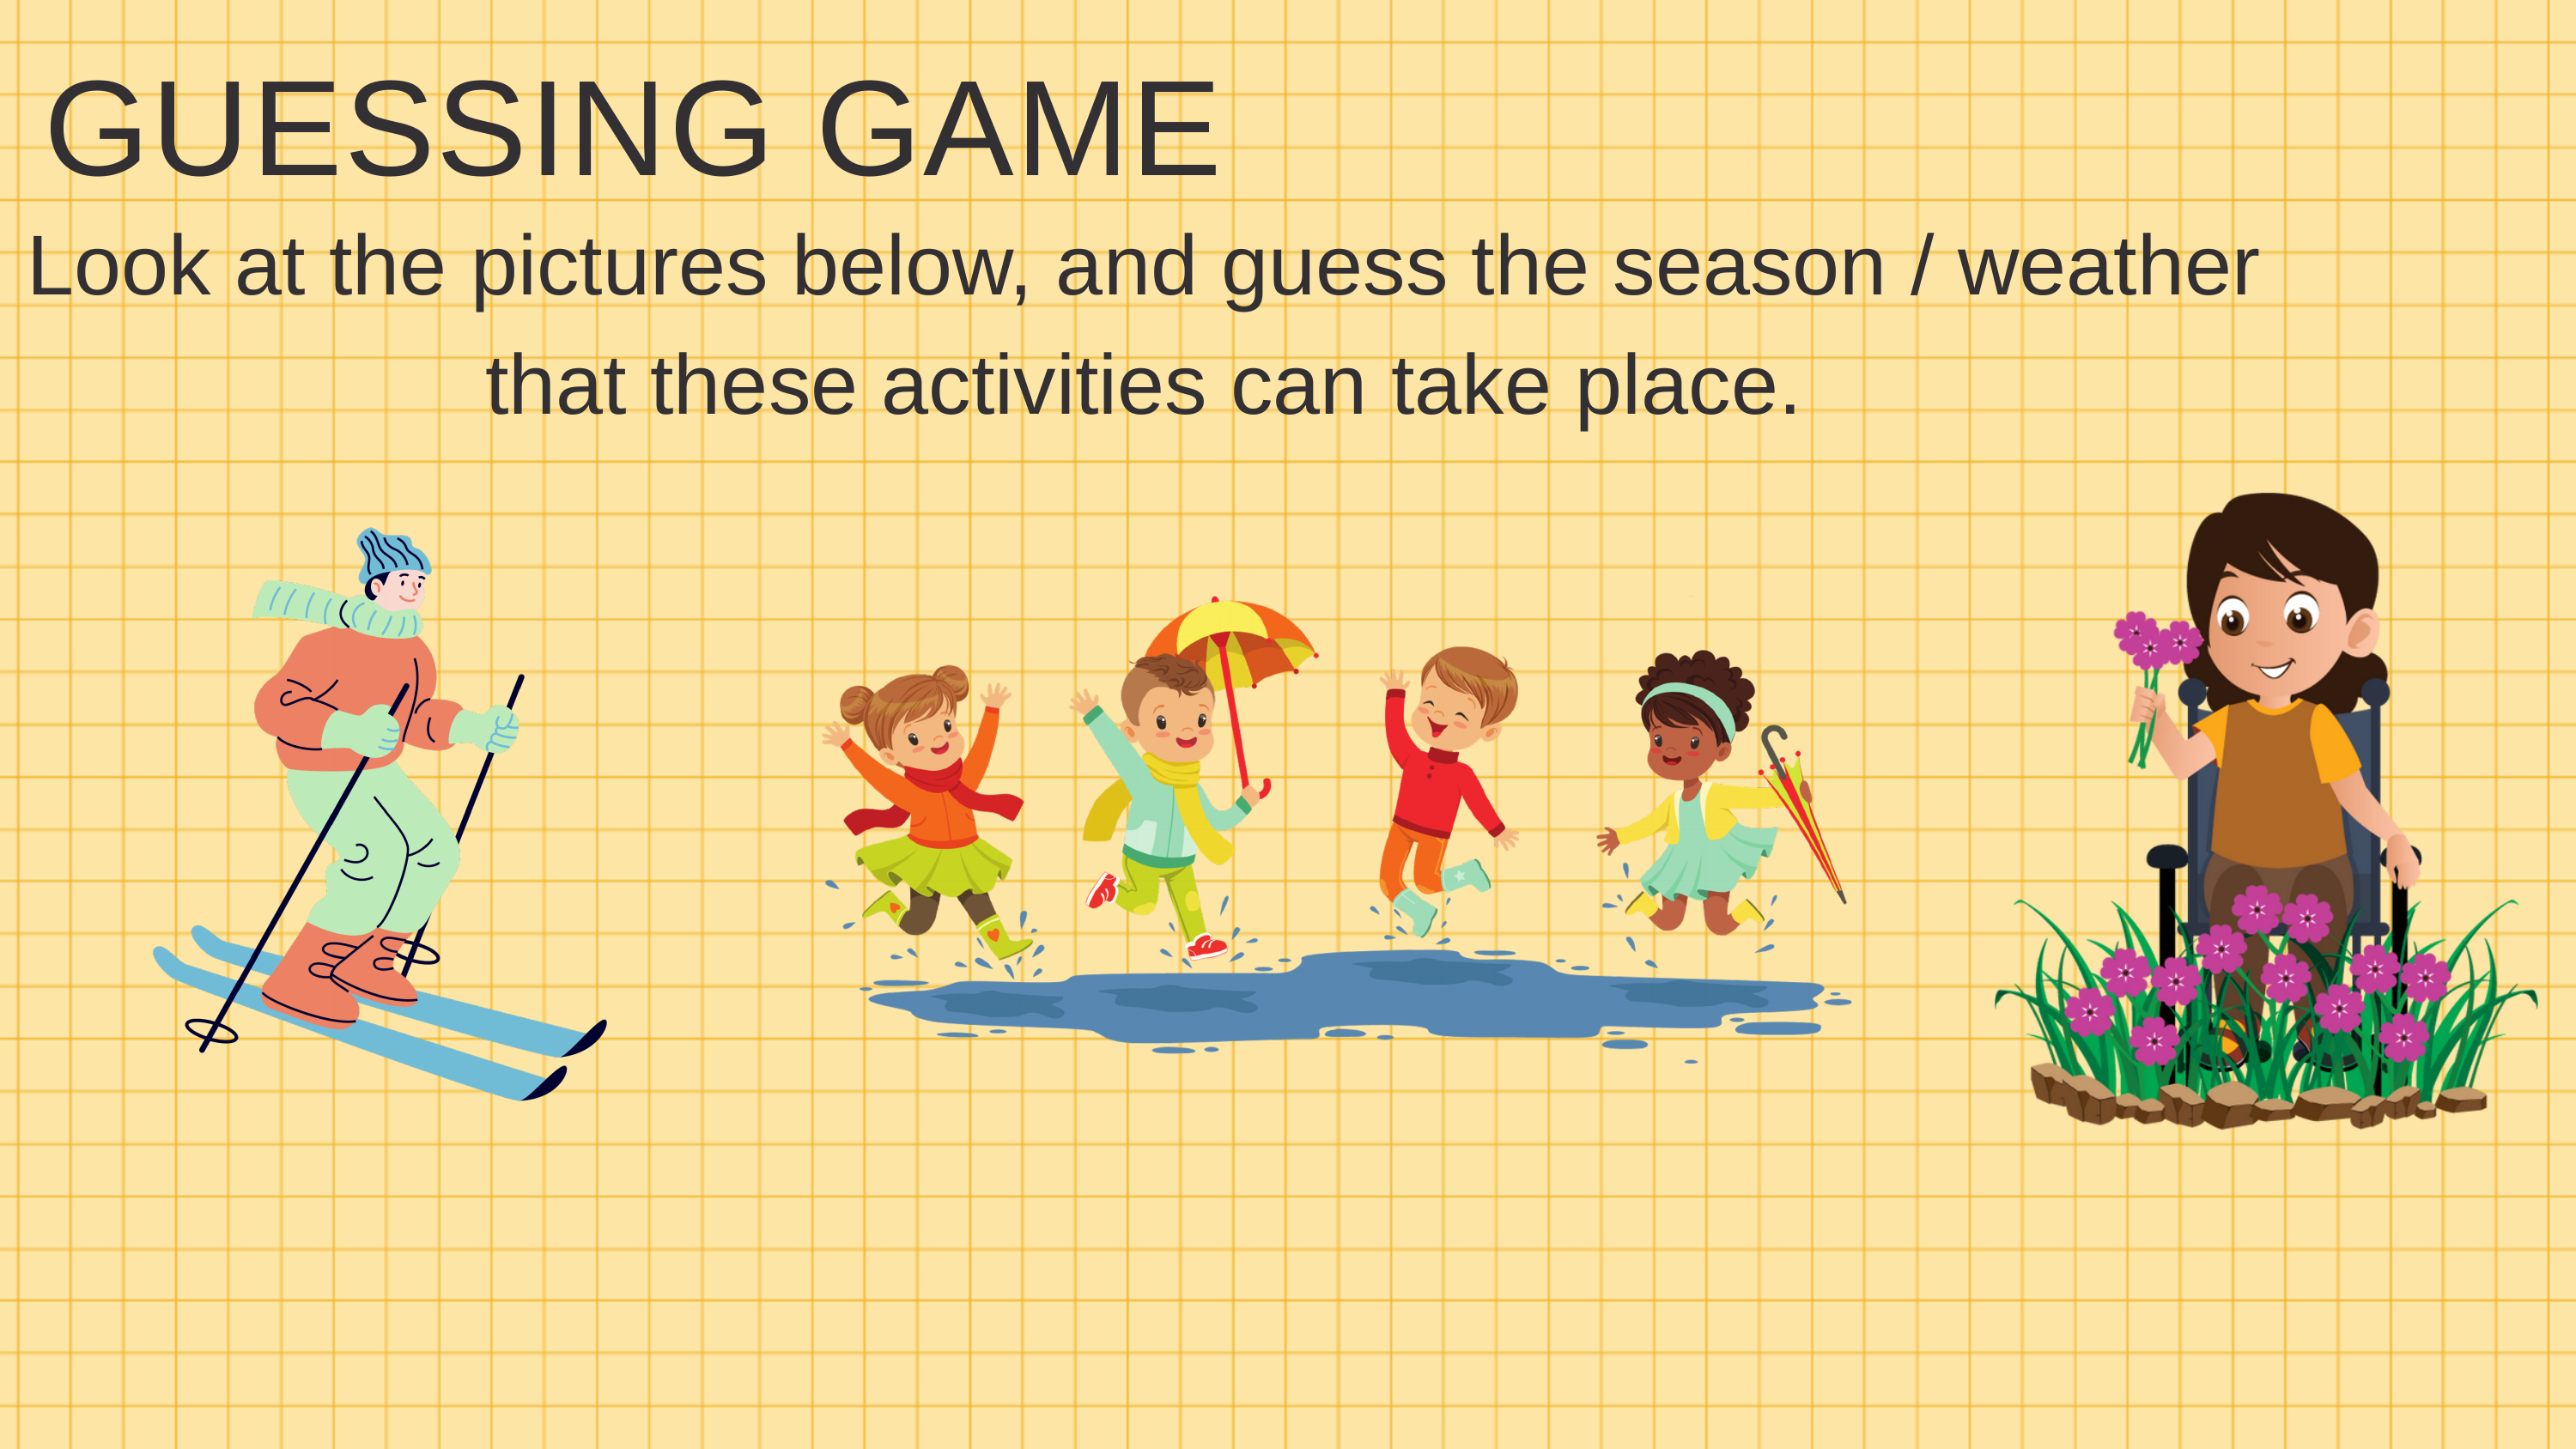

GUESSING GAME
Look at the pictures below, and guess the season / weather that these activities can take place.